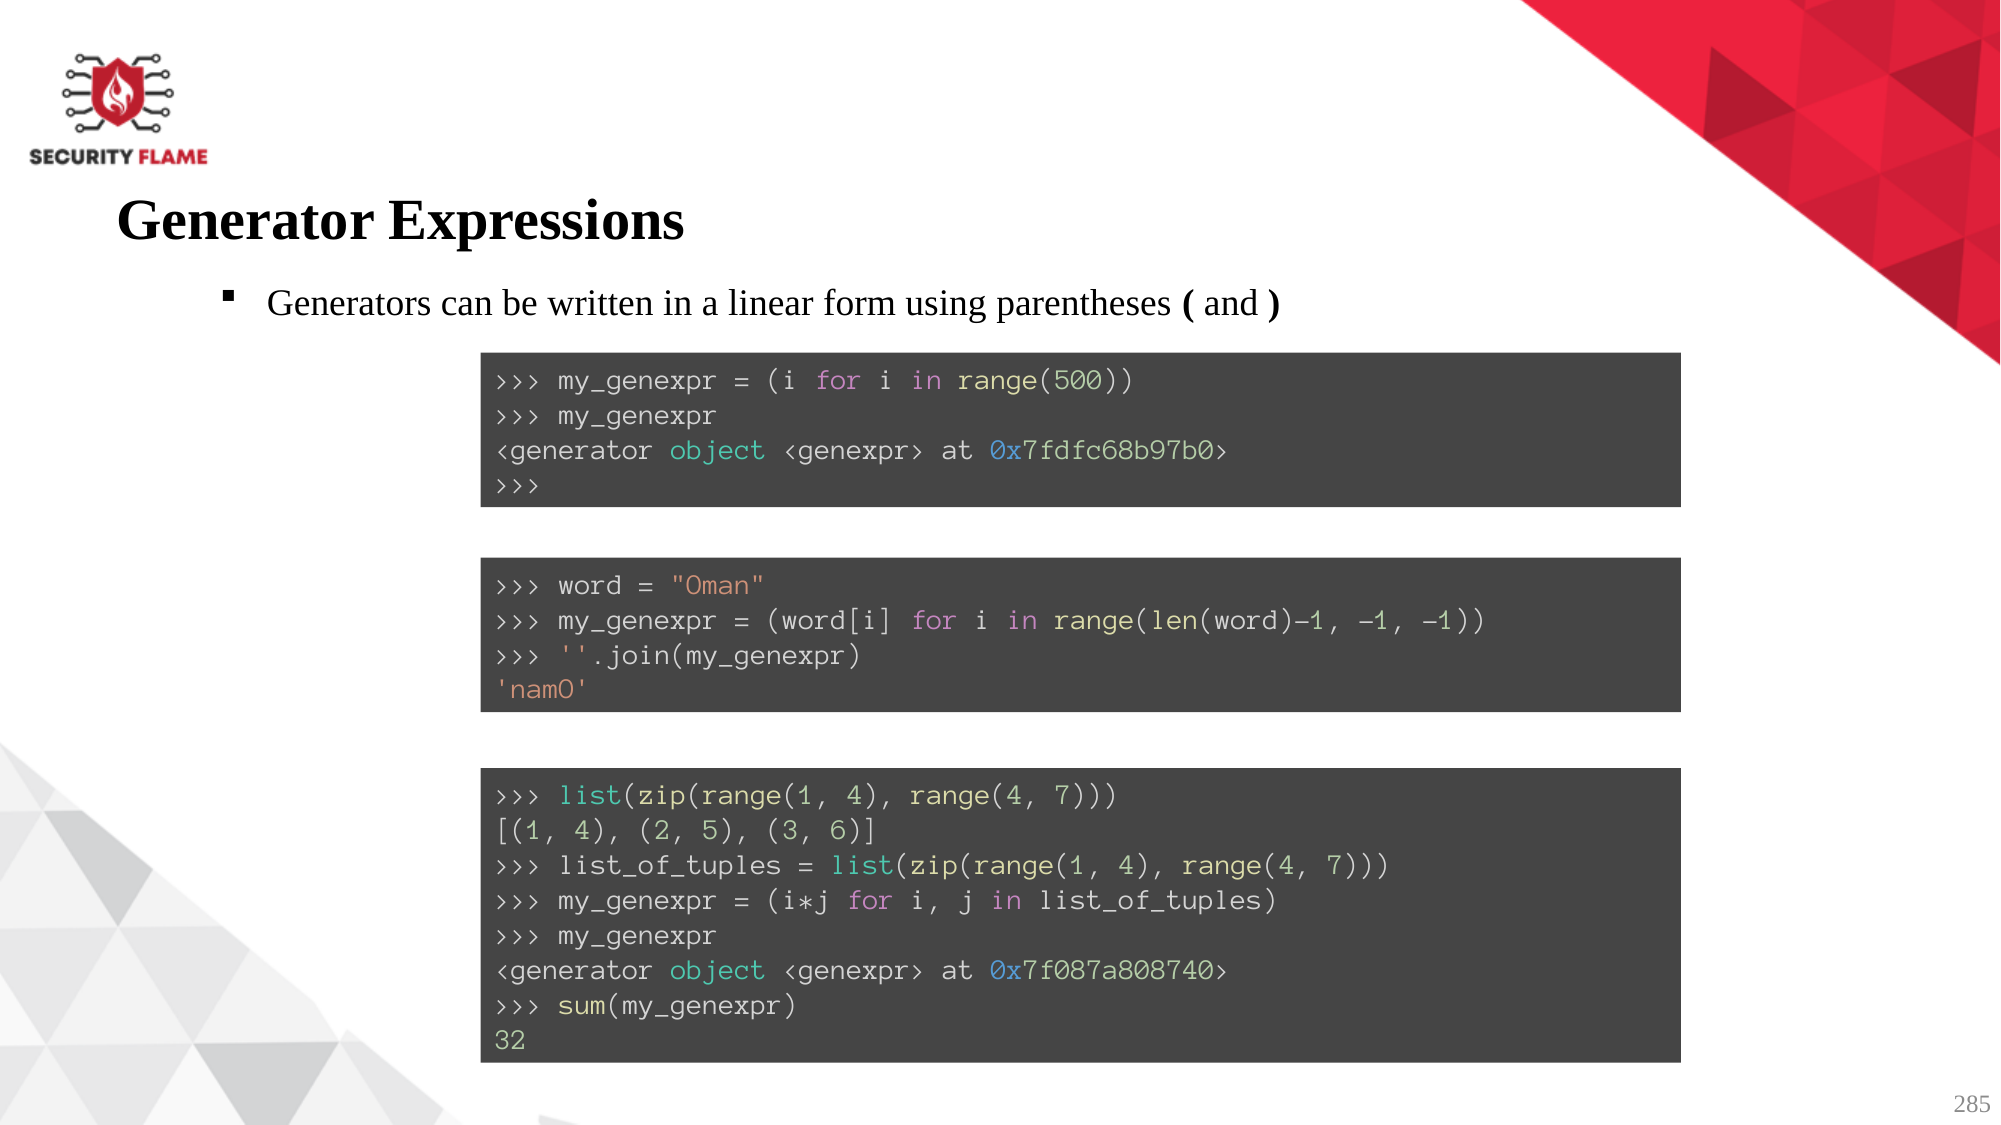

Generator Expressions
Generators can be written in a linear form using parentheses ( and )
>>> my_genexpr = (i for i in range(500))
>>> my_genexpr
<generator object <genexpr> at 0x7fdfc68b97b0>
>>>
>>> word = "Oman"
>>> my_genexpr = (word[i] for i in range(len(word)-1, -1, -1))
>>> ''.join(my_genexpr)
'namO'
>>> list(zip(range(1, 4), range(4, 7)))
[(1, 4), (2, 5), (3, 6)]
>>> list_of_tuples = list(zip(range(1, 4), range(4, 7)))
>>> my_genexpr = (i*j for i, j in list_of_tuples)
>>> my_genexpr
<generator object <genexpr> at 0x7f087a808740>
>>> sum(my_genexpr)
32
285